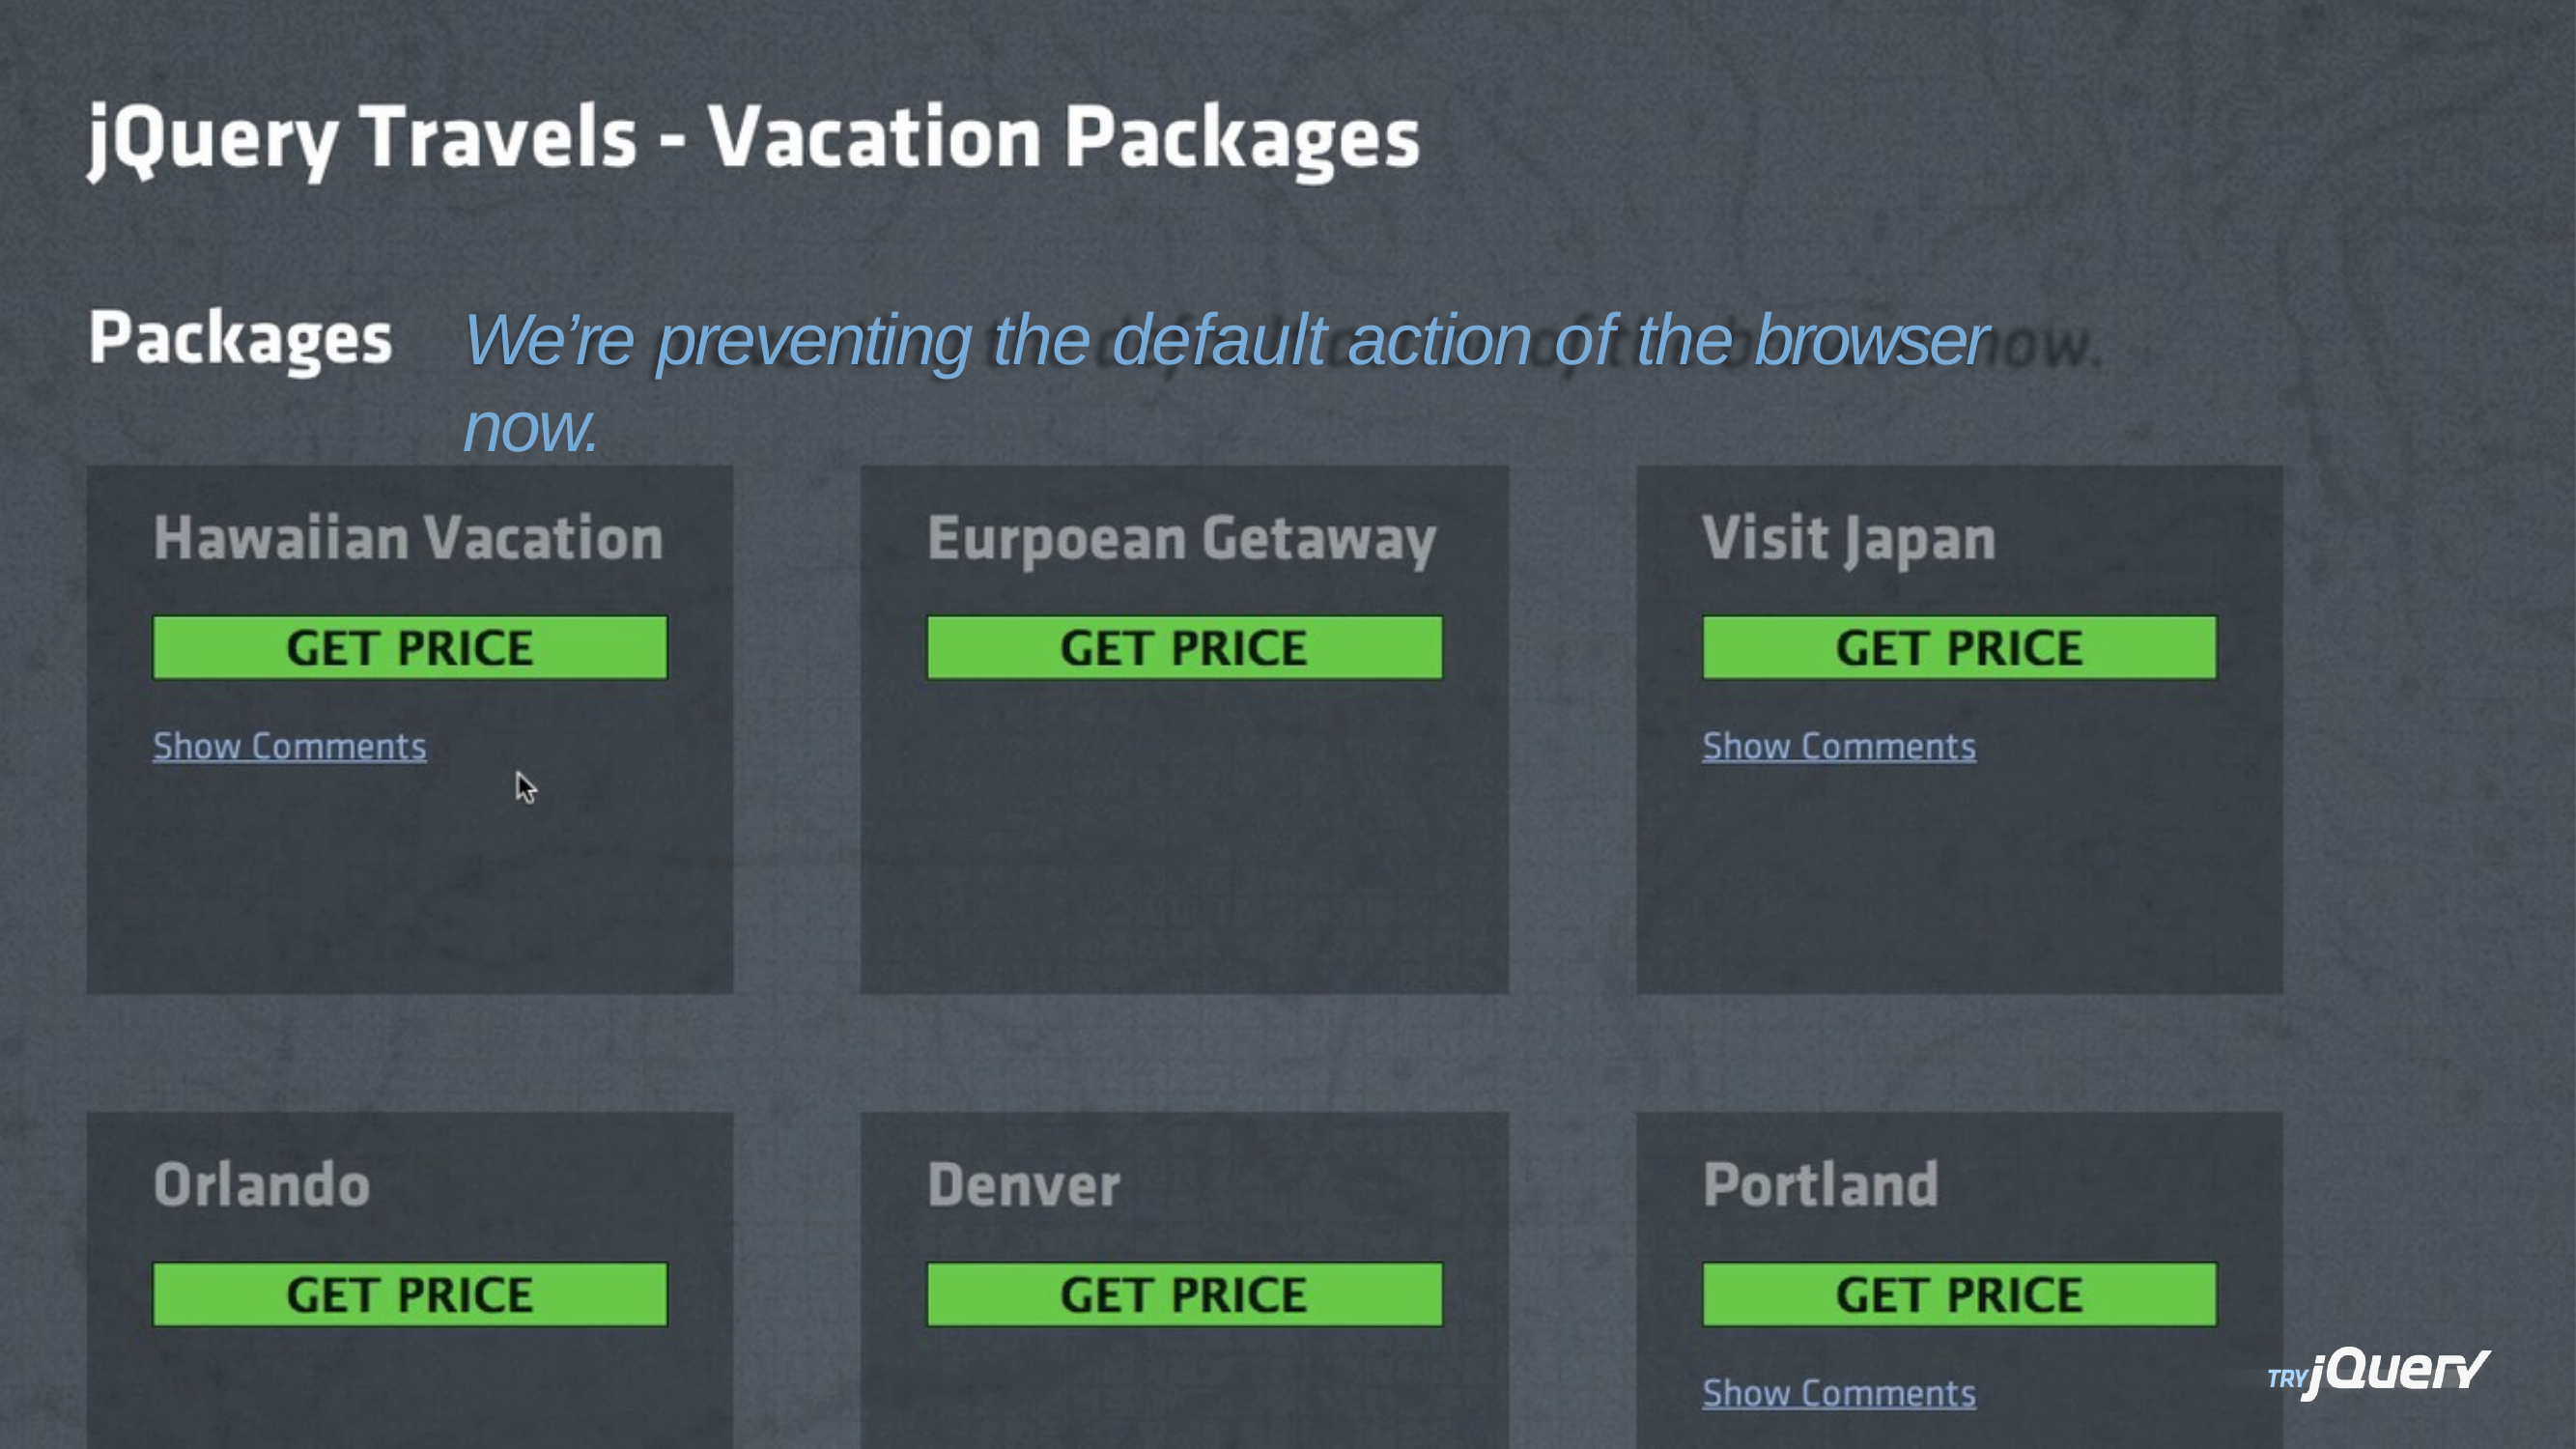

# We’re preventing the default action of the browser now.